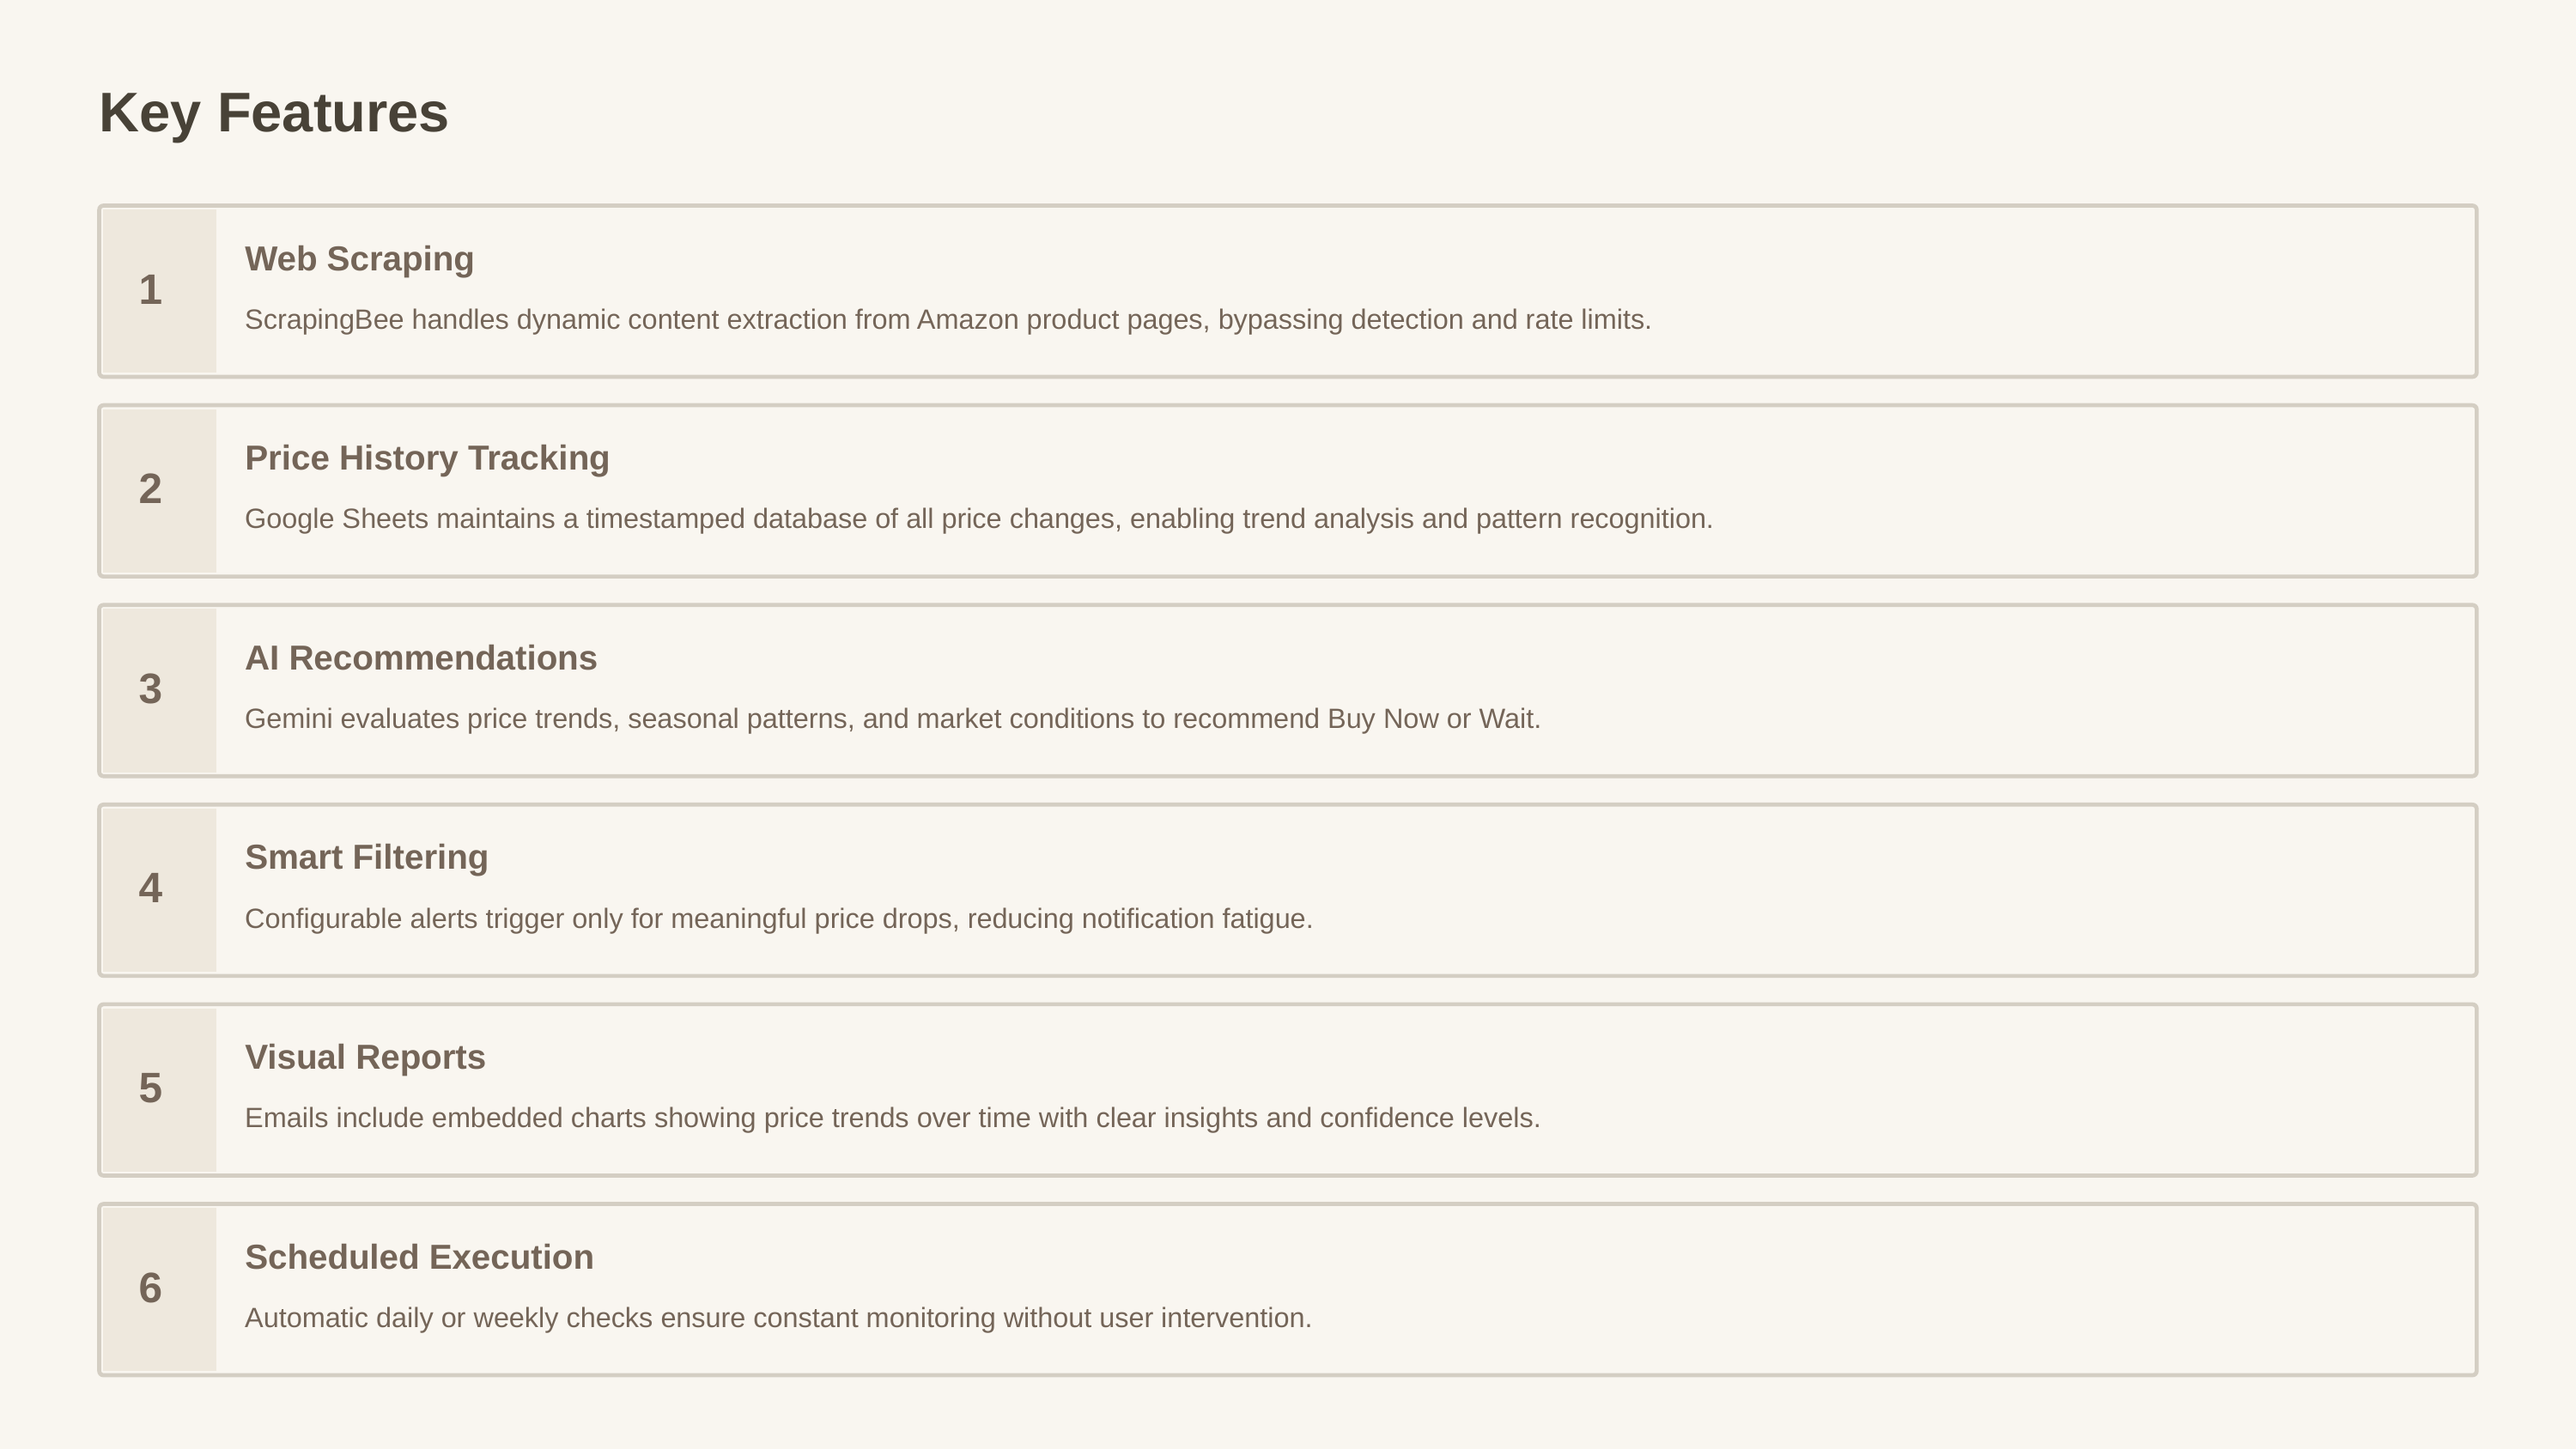

Key Features

Web Scraping
1
ScrapingBee handles dynamic content extraction from Amazon product pages, bypassing detection and rate limits.

Price History Tracking
2
Google Sheets maintains a timestamped database of all price changes, enabling trend analysis and pattern recognition.

AI Recommendations
3
Gemini evaluates price trends, seasonal patterns, and market conditions to recommend Buy Now or Wait.

Smart Filtering
4
Configurable alerts trigger only for meaningful price drops, reducing notification fatigue.

Visual Reports
5
Emails include embedded charts showing price trends over time with clear insights and confidence levels.

Scheduled Execution
6
Automatic daily or weekly checks ensure constant monitoring without user intervention.